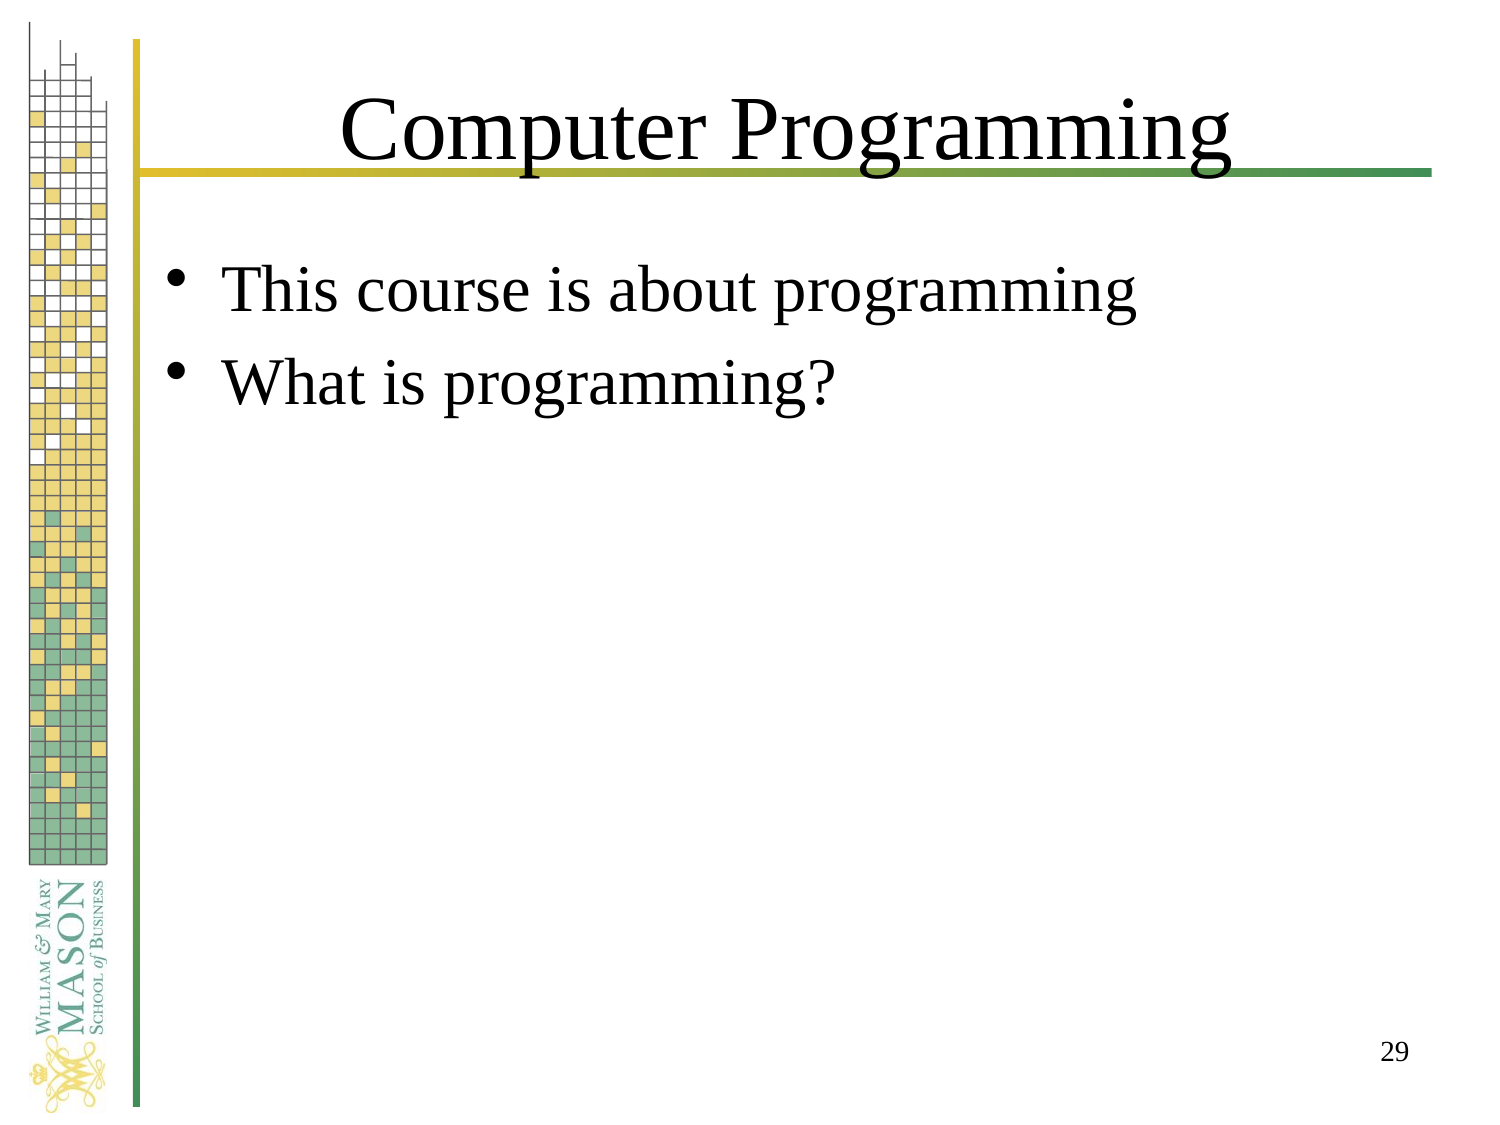

# Computer Programming
This course is about programming
What is programming?
29